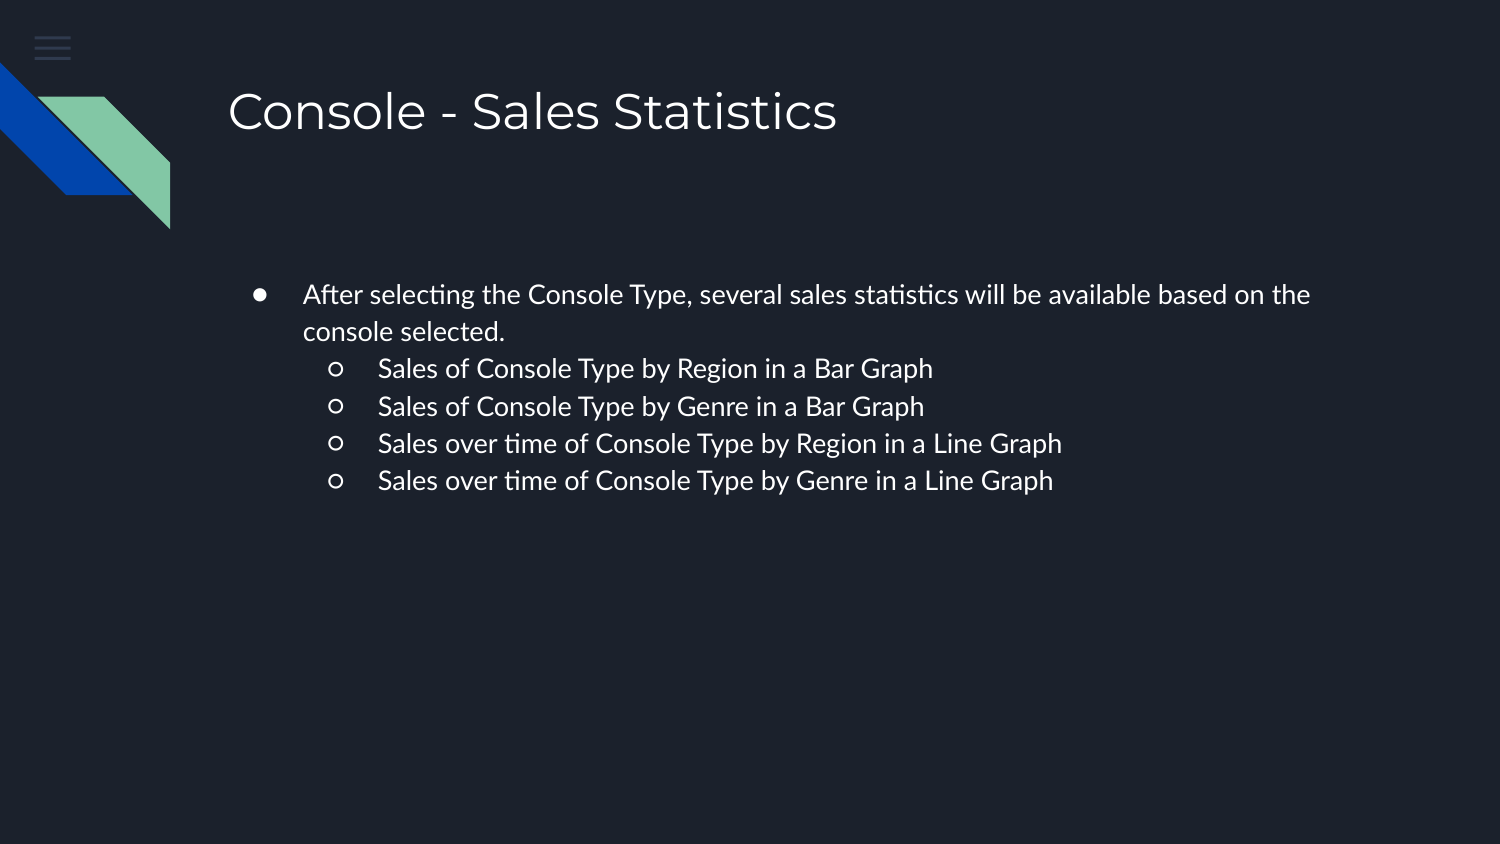

# Console - Sales Statistics
After selecting the Console Type, several sales statistics will be available based on the console selected.
Sales of Console Type by Region in a Bar Graph
Sales of Console Type by Genre in a Bar Graph
Sales over time of Console Type by Region in a Line Graph
Sales over time of Console Type by Genre in a Line Graph